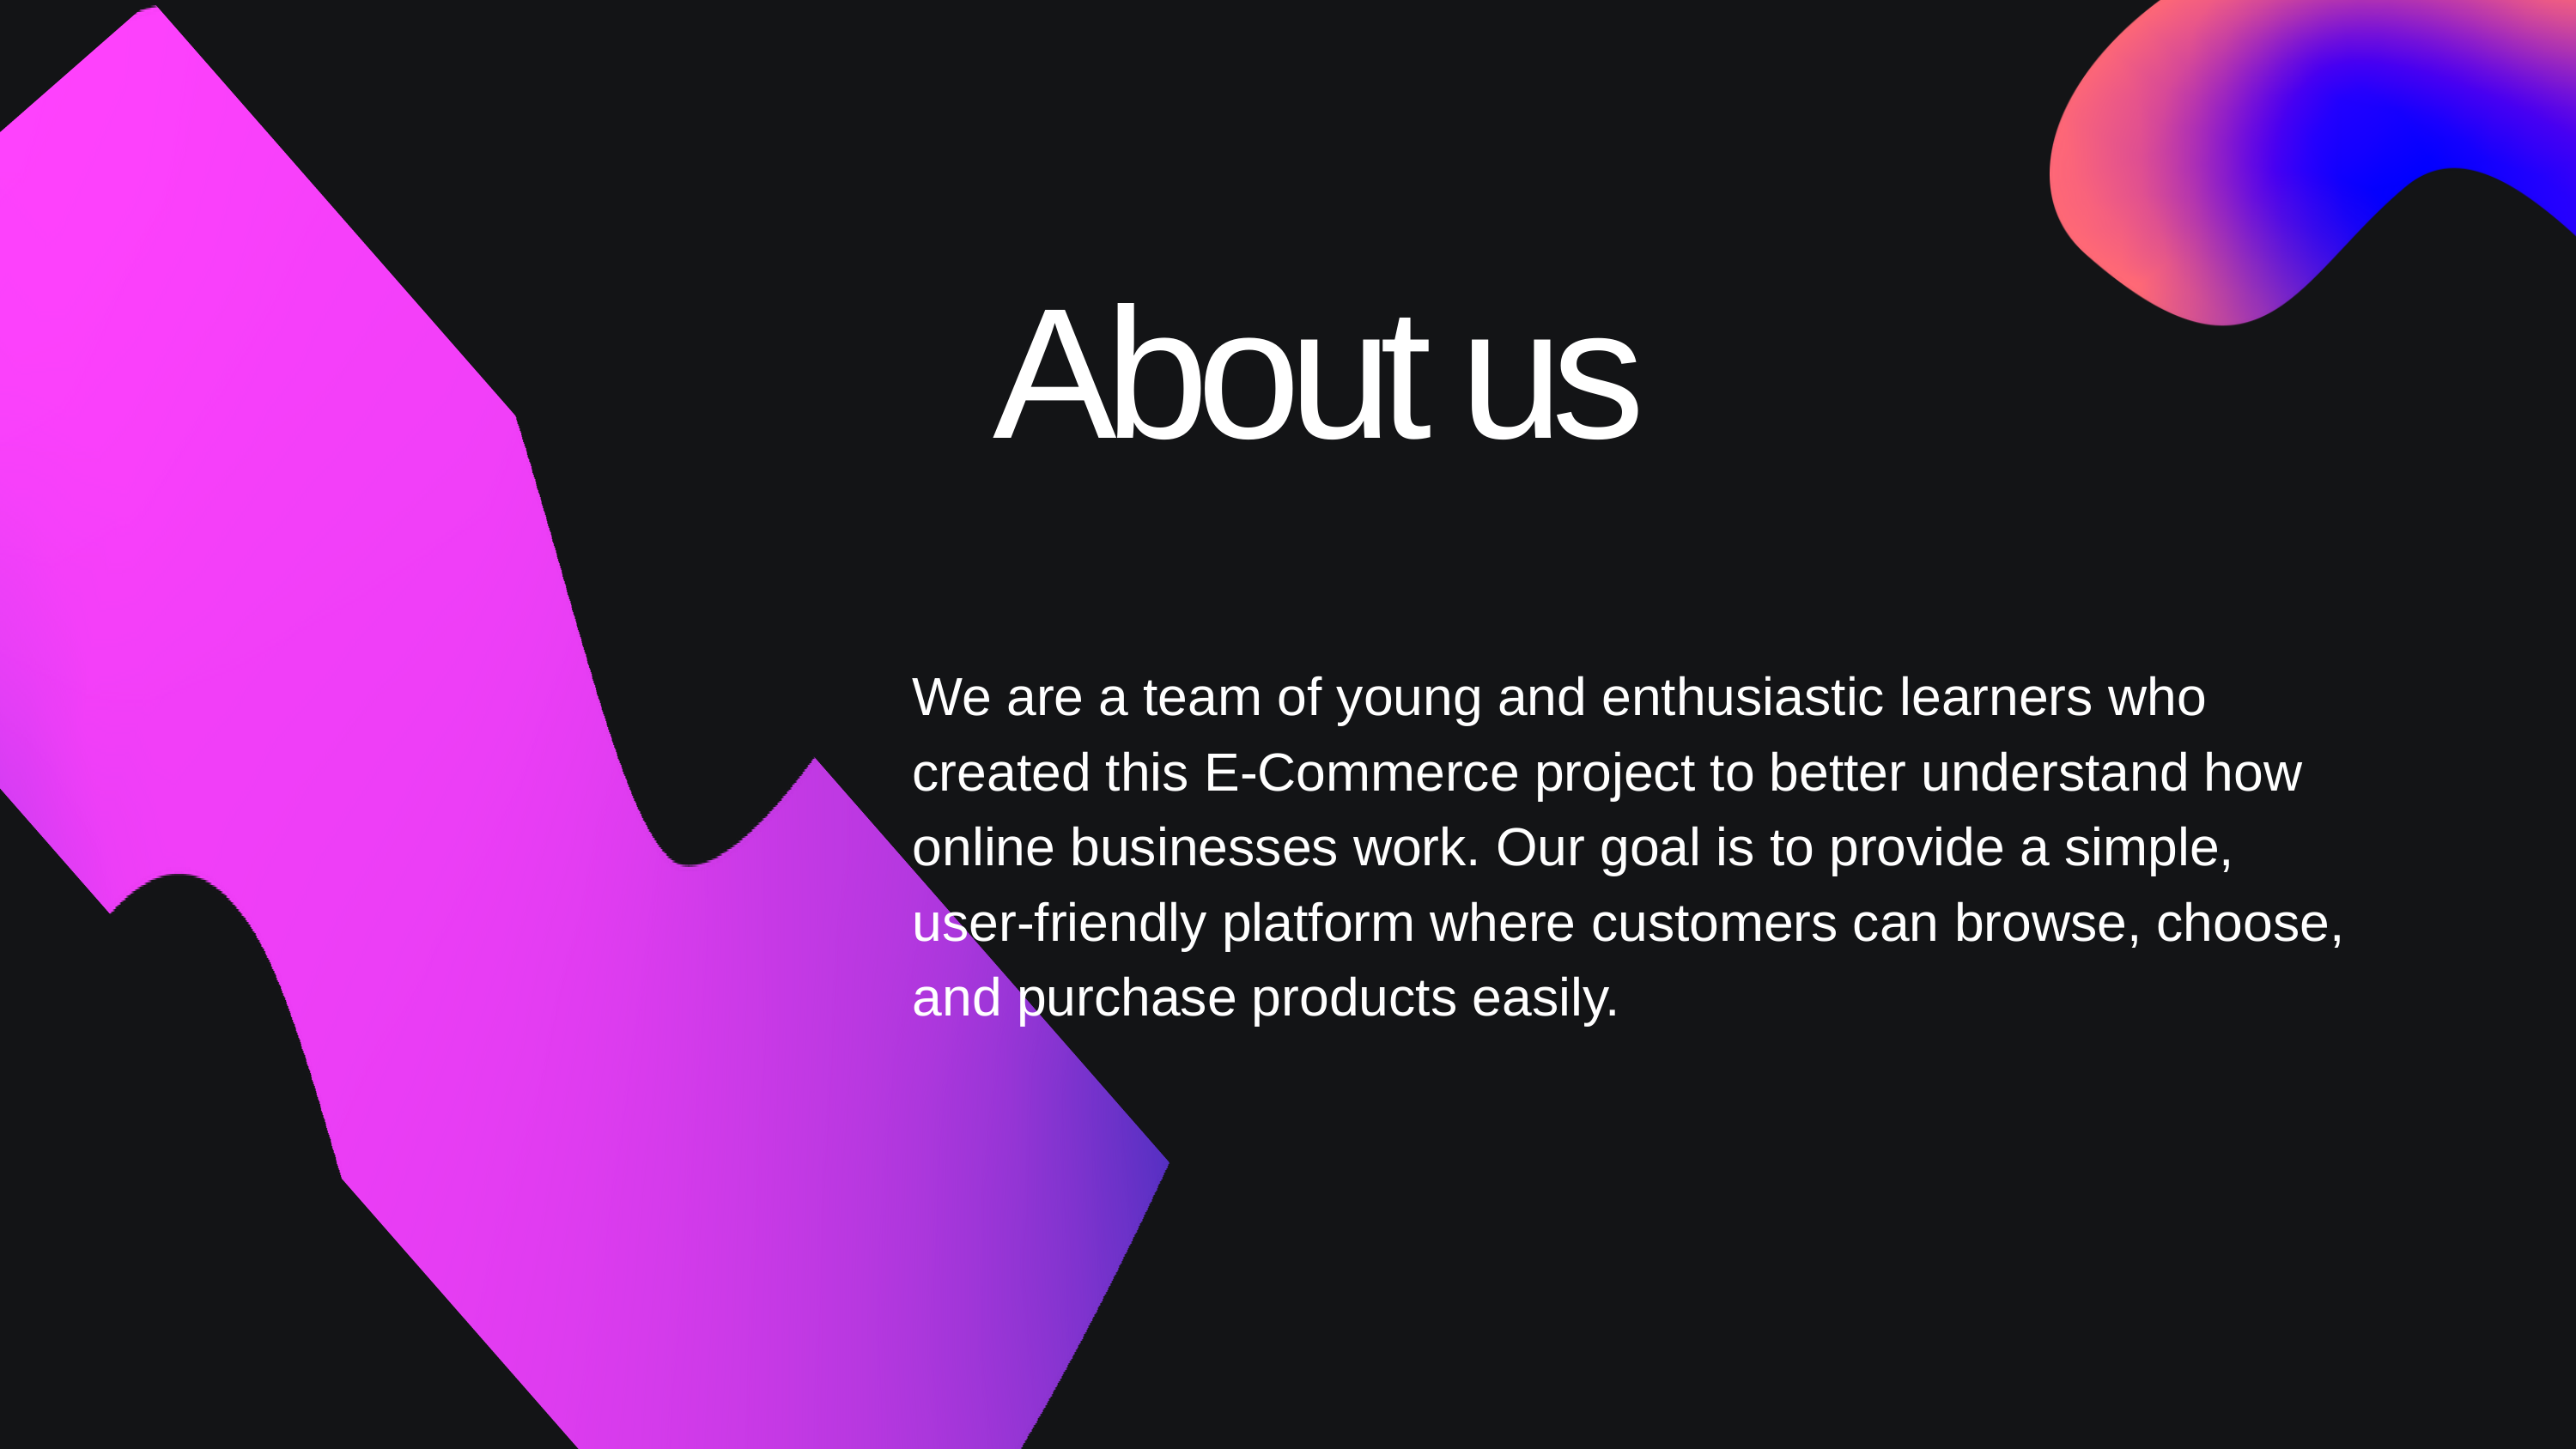

About us

We are a team of young and enthusiastic learners who created this E-Commerce project to better understand how online businesses work. Our goal is to provide a simple, user-friendly platform where customers can browse, choose, and purchase products easily.